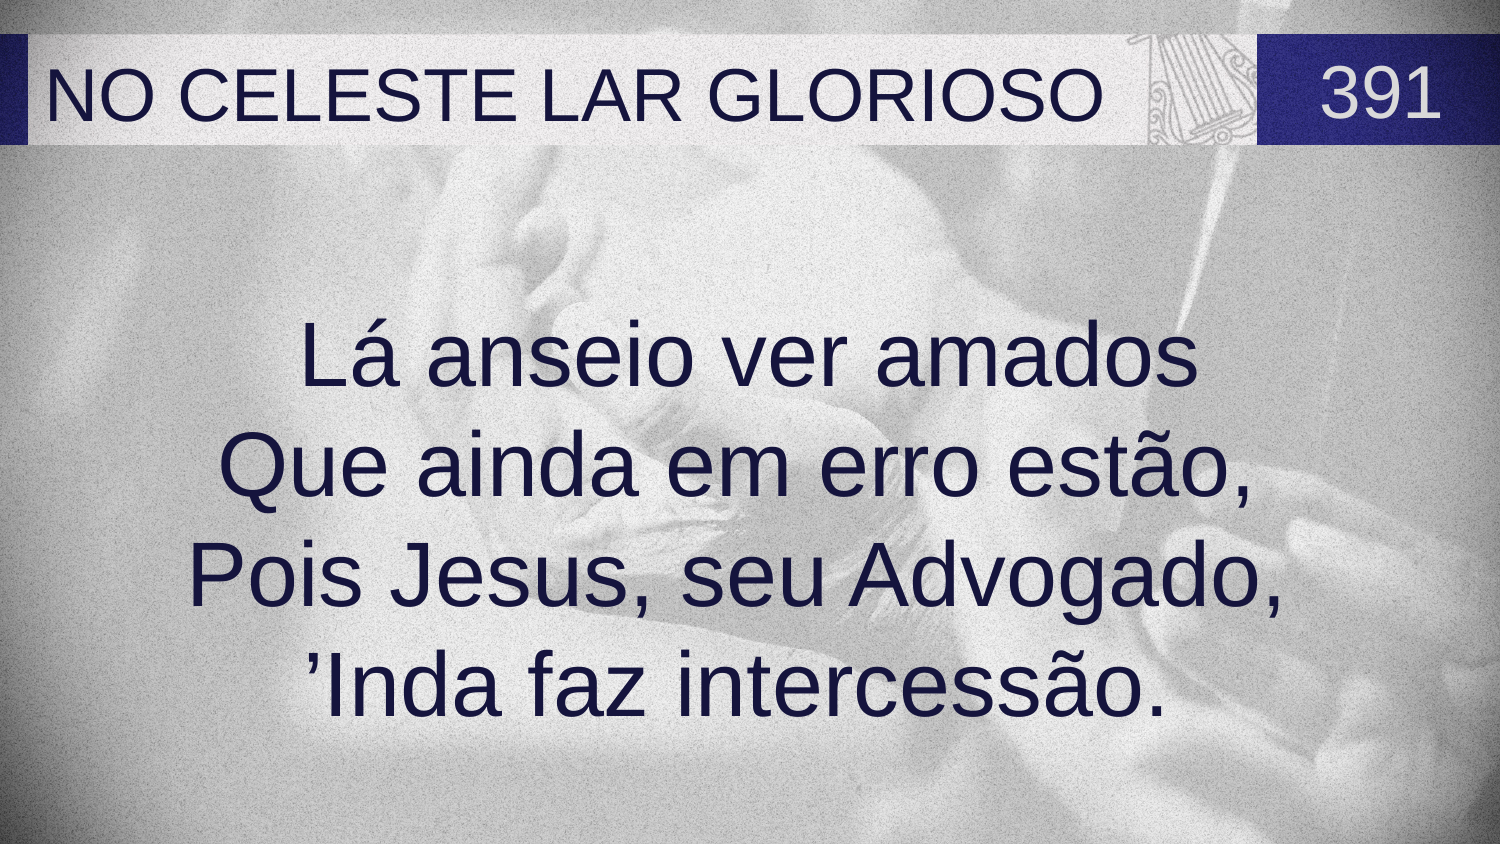

# NO CELESTE LAR GLORIOSO
391
Lá anseio ver amados
Que ainda em erro estão,
Pois Jesus, seu Advogado,
’Inda faz intercessão.